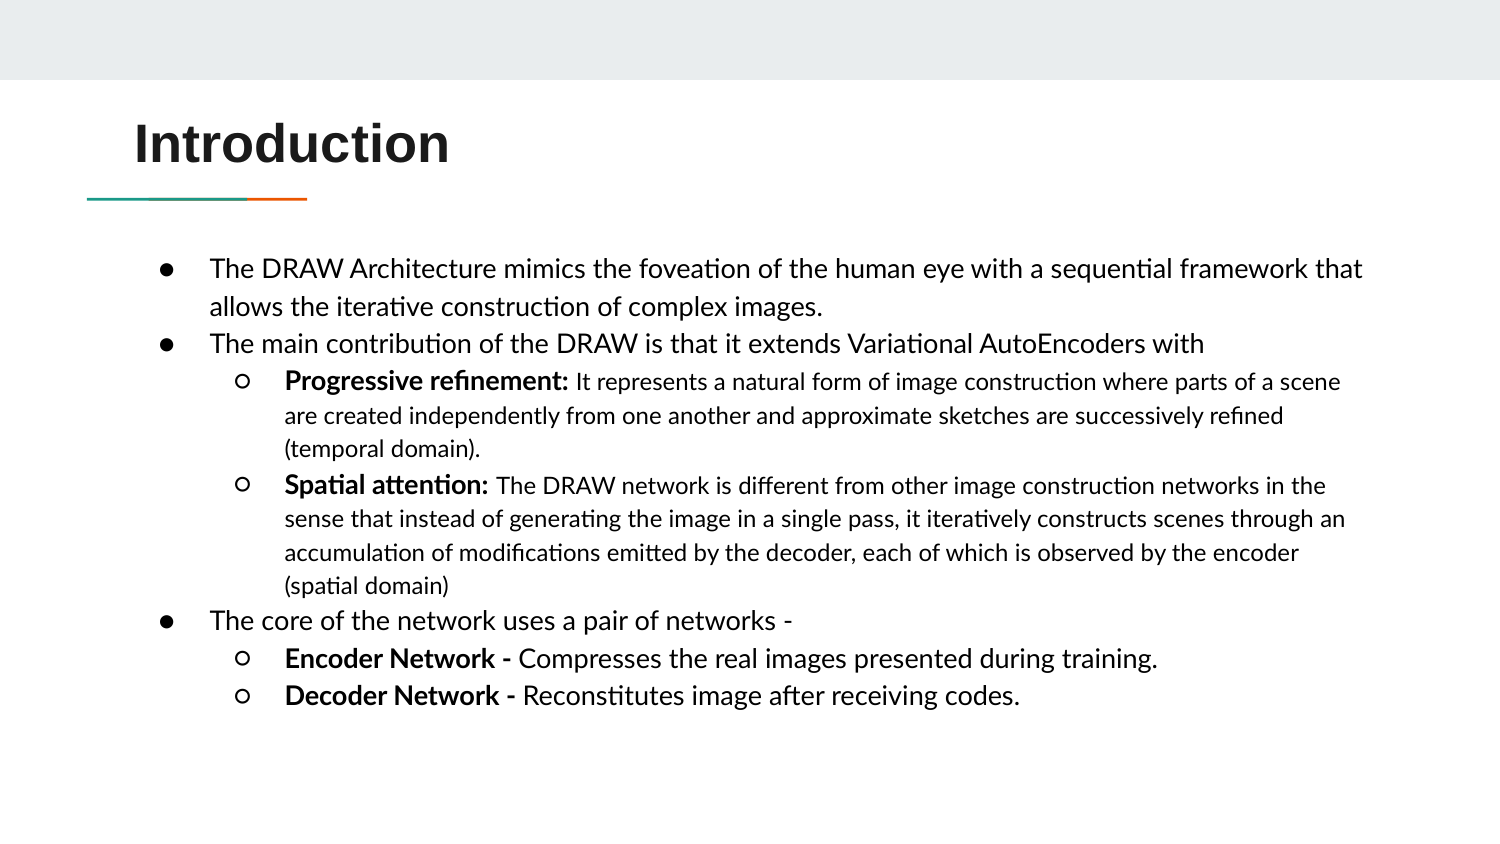

# Introduction
The DRAW Architecture mimics the foveation of the human eye with a sequential framework that allows the iterative construction of complex images.
The main contribution of the DRAW is that it extends Variational AutoEncoders with
Progressive refinement: It represents a natural form of image construction where parts of a scene are created independently from one another and approximate sketches are successively refined (temporal domain).
Spatial attention: The DRAW network is different from other image construction networks in the sense that instead of generating the image in a single pass, it iteratively constructs scenes through an accumulation of modifications emitted by the decoder, each of which is observed by the encoder    (spatial domain)
The core of the network uses a pair of networks -
Encoder Network - Compresses the real images presented during training.
Decoder Network - Reconstitutes image after receiving codes.